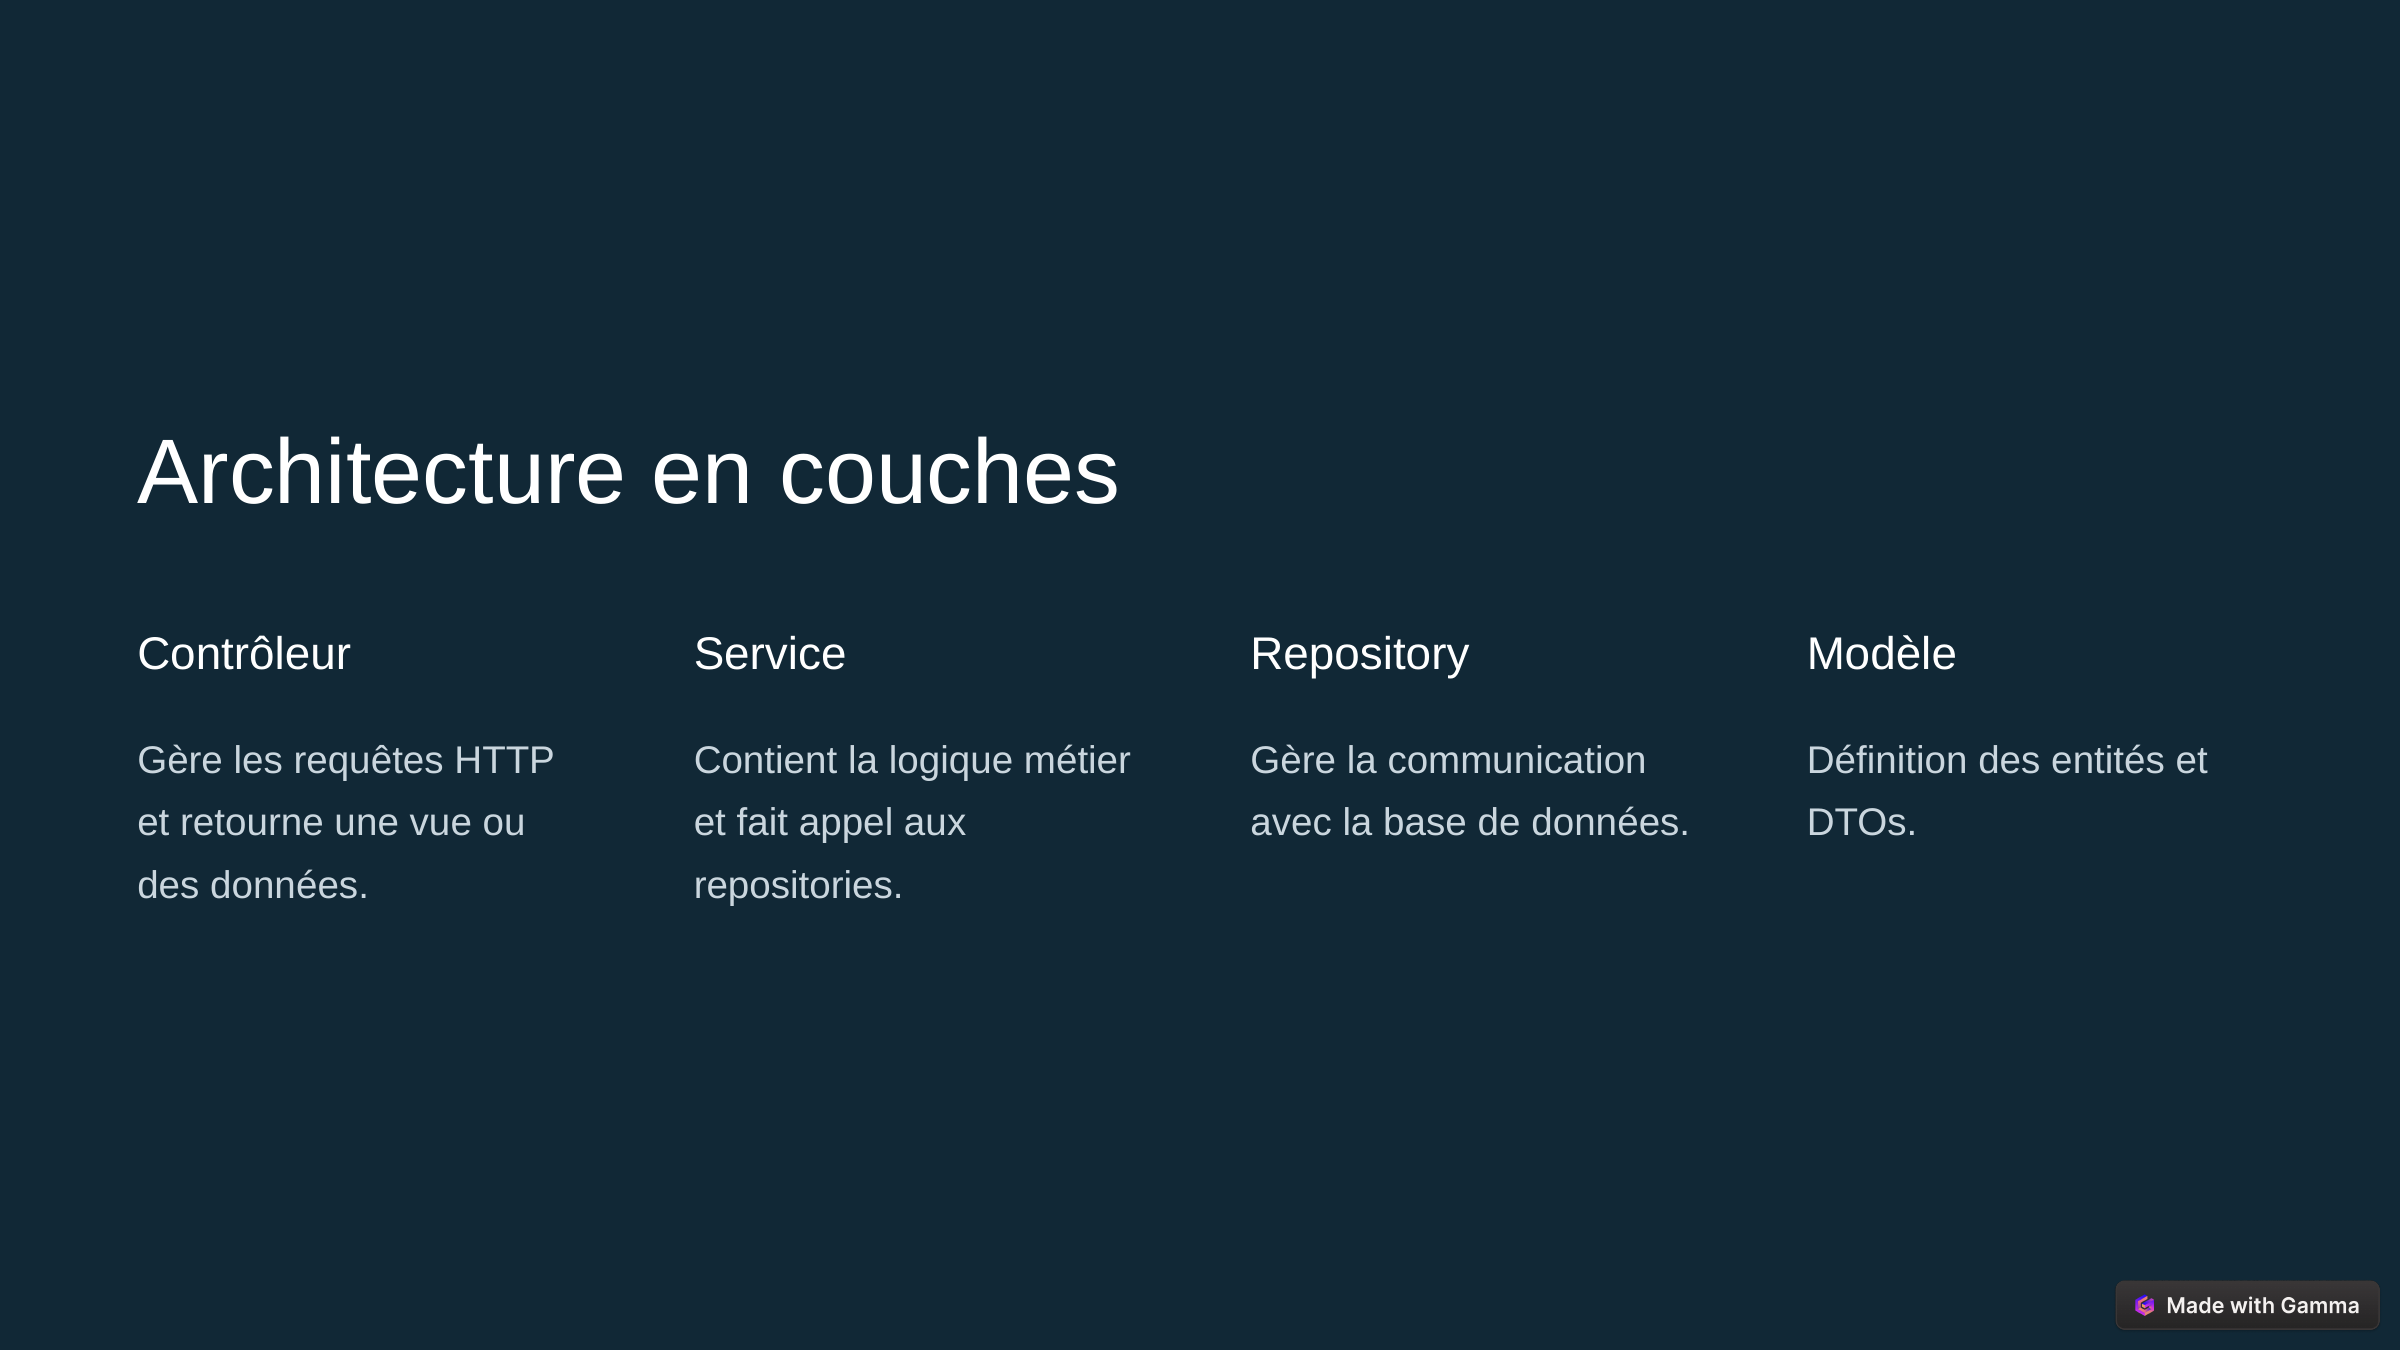

Architecture en couches
Contrôleur
Service
Repository
Modèle
Gère les requêtes HTTP et retourne une vue ou des données.
Contient la logique métier et fait appel aux repositories.
Gère la communication avec la base de données.
Définition des entités et DTOs.